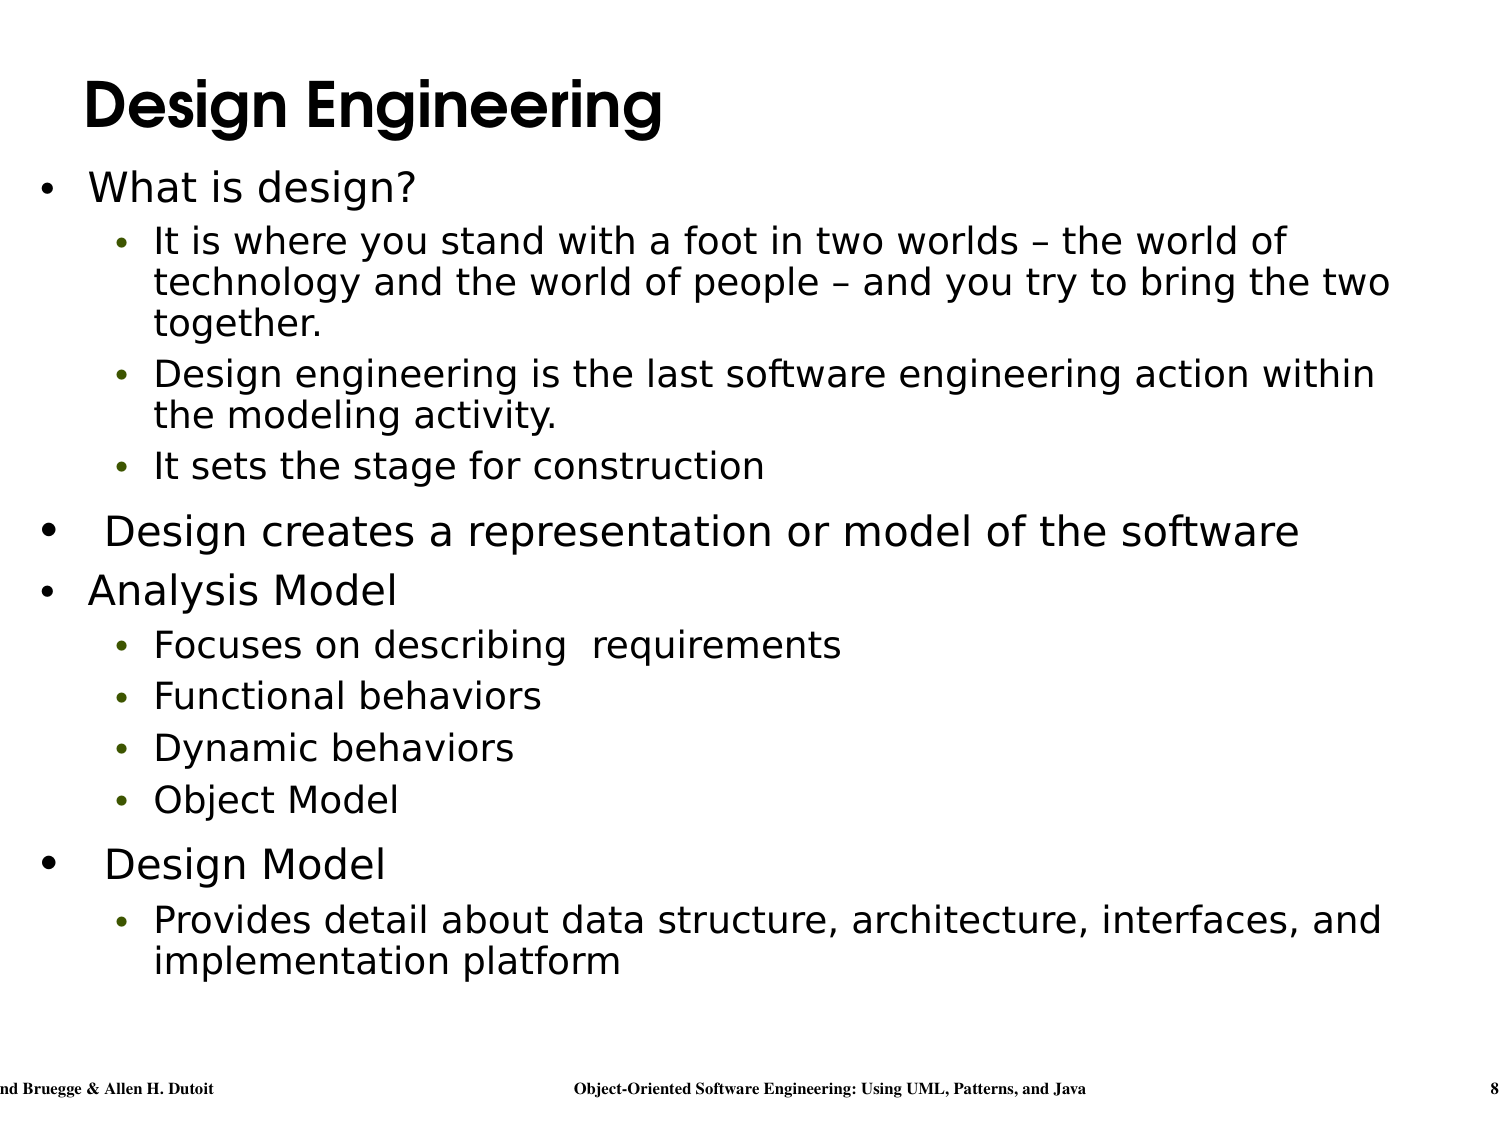

# Design Engineering
What is design?
It is where you stand with a foot in two worlds – the world of technology and the world of people – and you try to bring the two together.
Design engineering is the last software engineering action within the modeling activity.
It sets the stage for construction
 Design creates a representation or model of the software
Analysis Model
Focuses on describing  requirements
Functional behaviors
Dynamic behaviors
Object Model
 Design Model
Provides detail about data structure, architecture, interfaces, and implementation platform